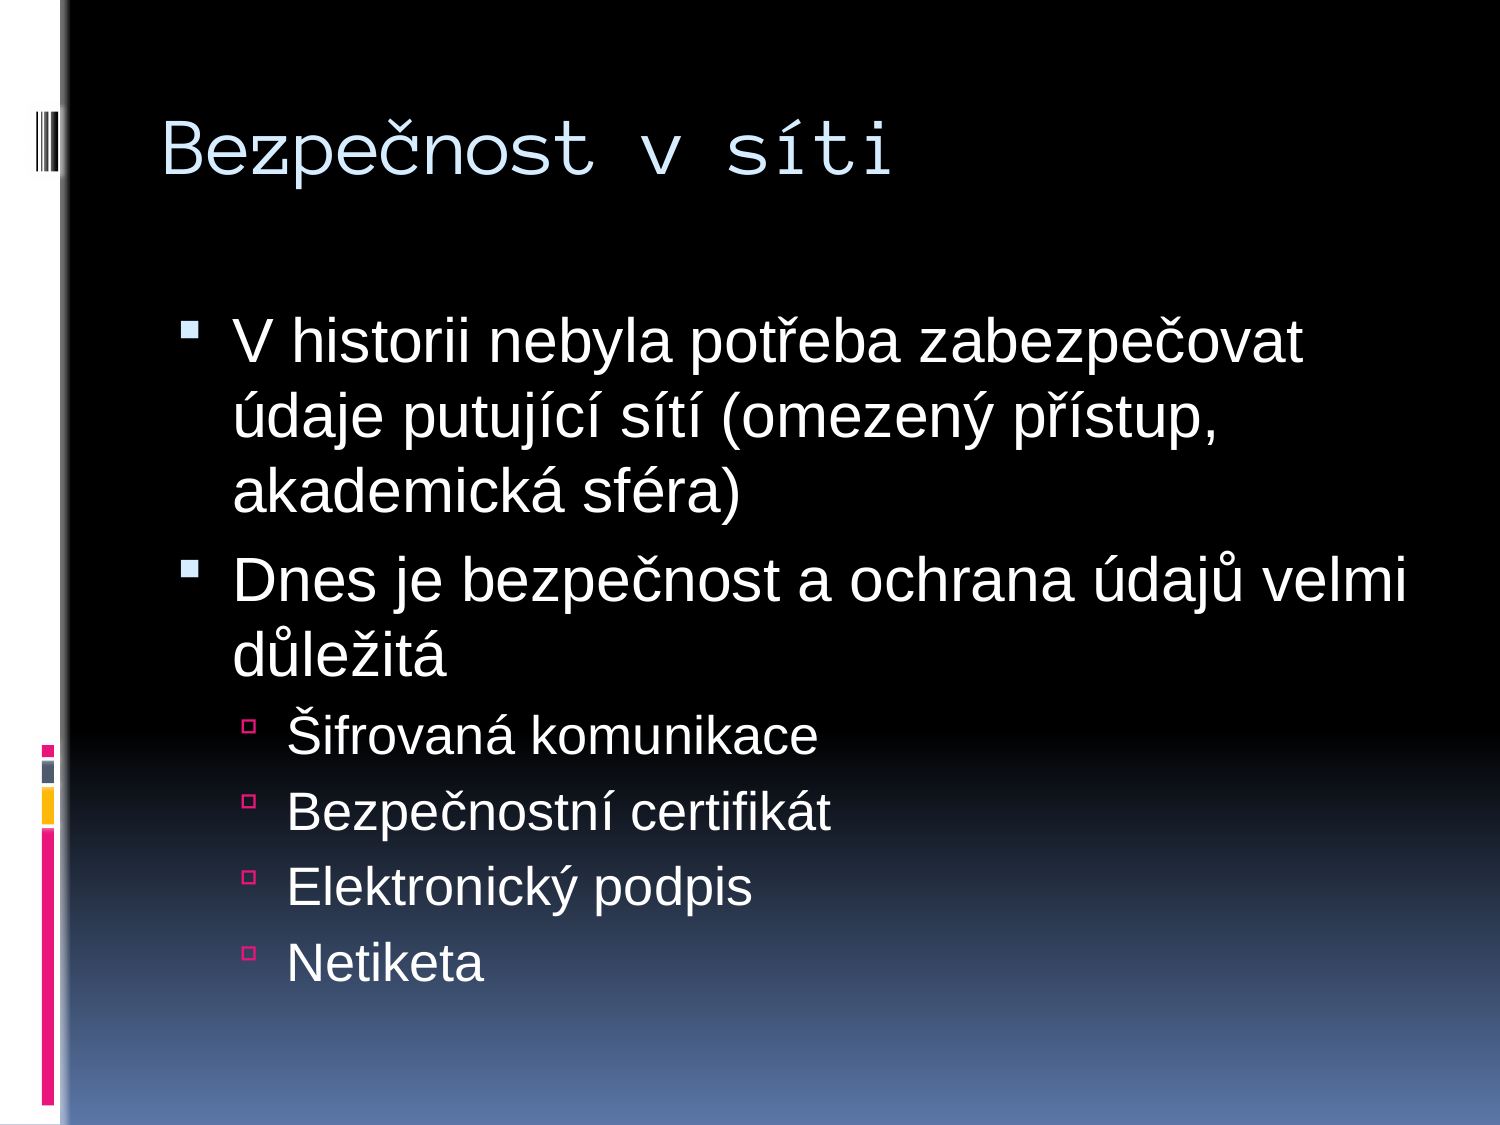

# Bezpečnost v síti
V historii nebyla potřeba zabezpečovat údaje putující sítí (omezený přístup, akademická sféra)
Dnes je bezpečnost a ochrana údajů velmi důležitá
Šifrovaná komunikace
Bezpečnostní certifikát
Elektronický podpis
Netiketa